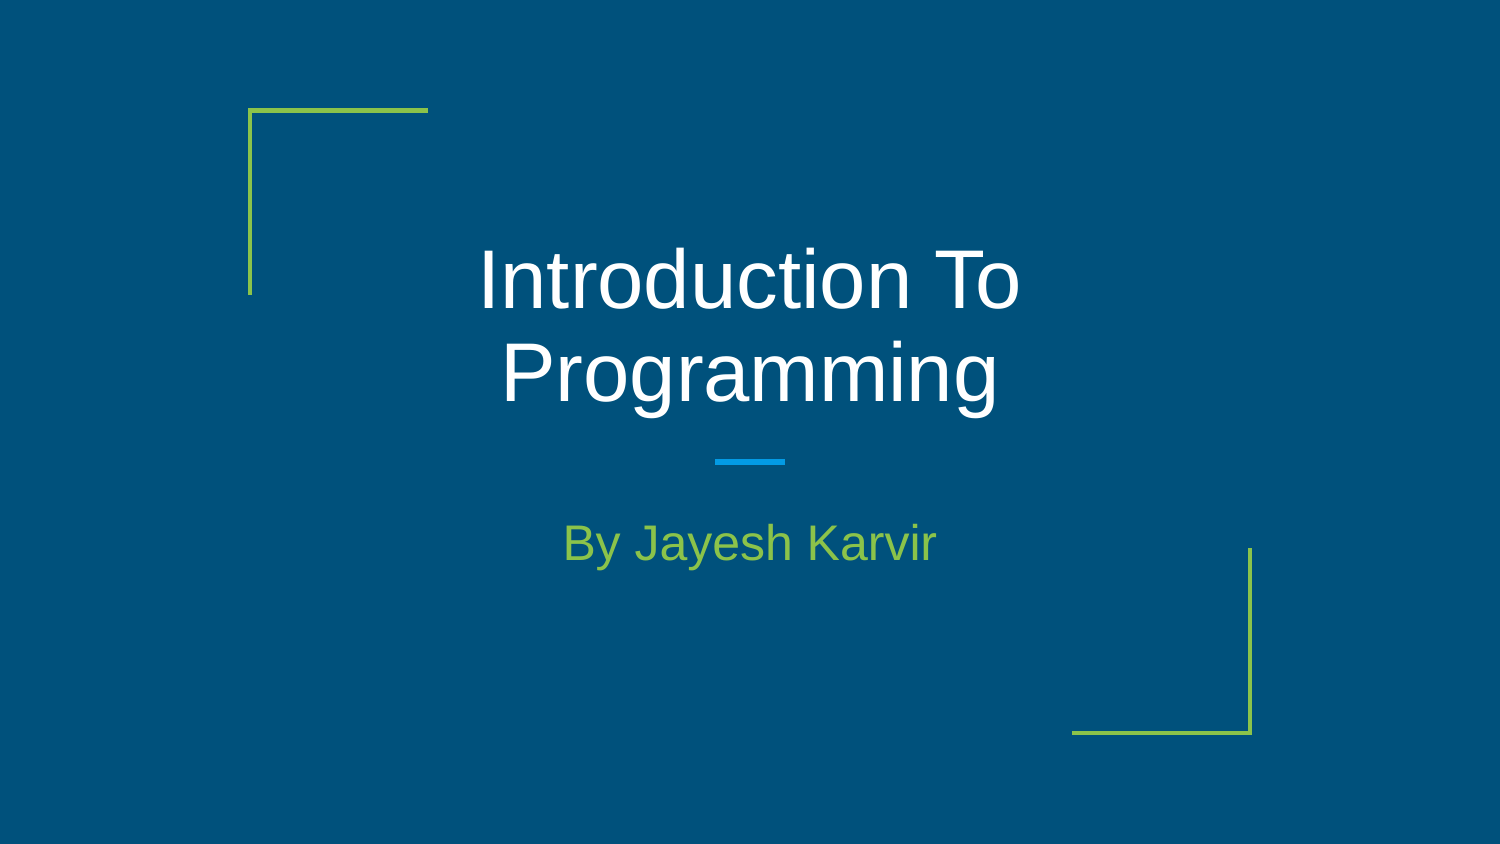

# Introduction To Programming
By Jayesh Karvir